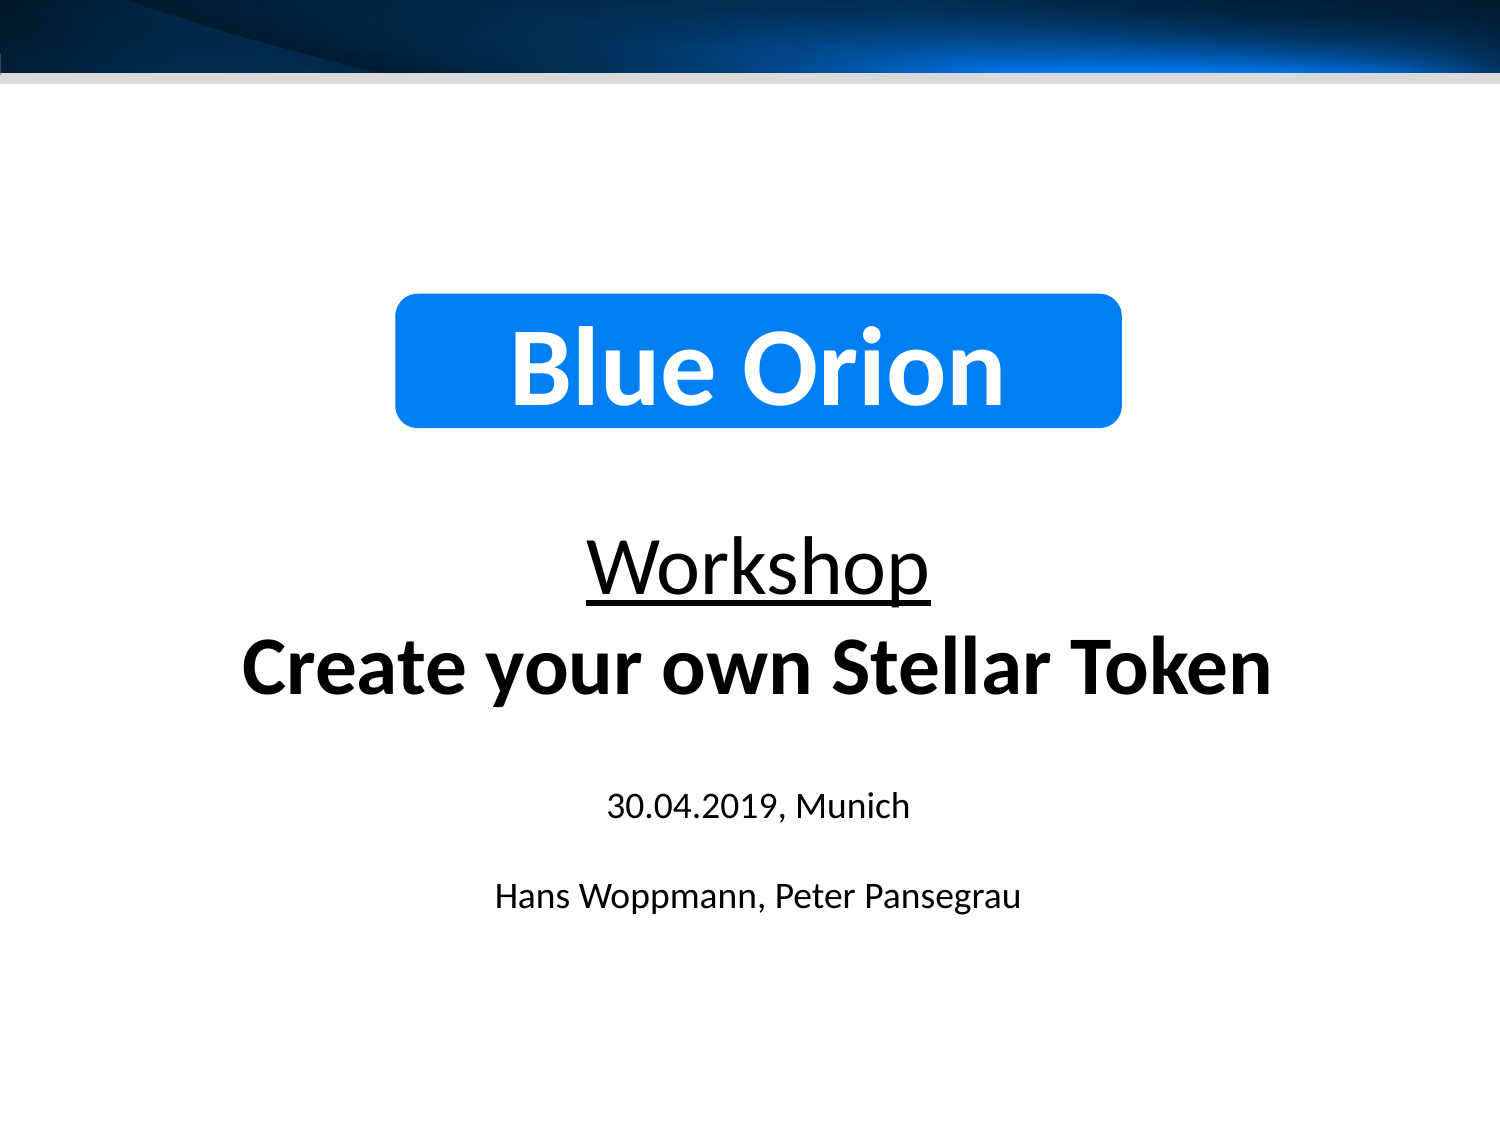

Blue Orion
Workshop
Create your own Stellar Token

30.04.2019, Munich

Hans Woppmann, Peter Pansegrau